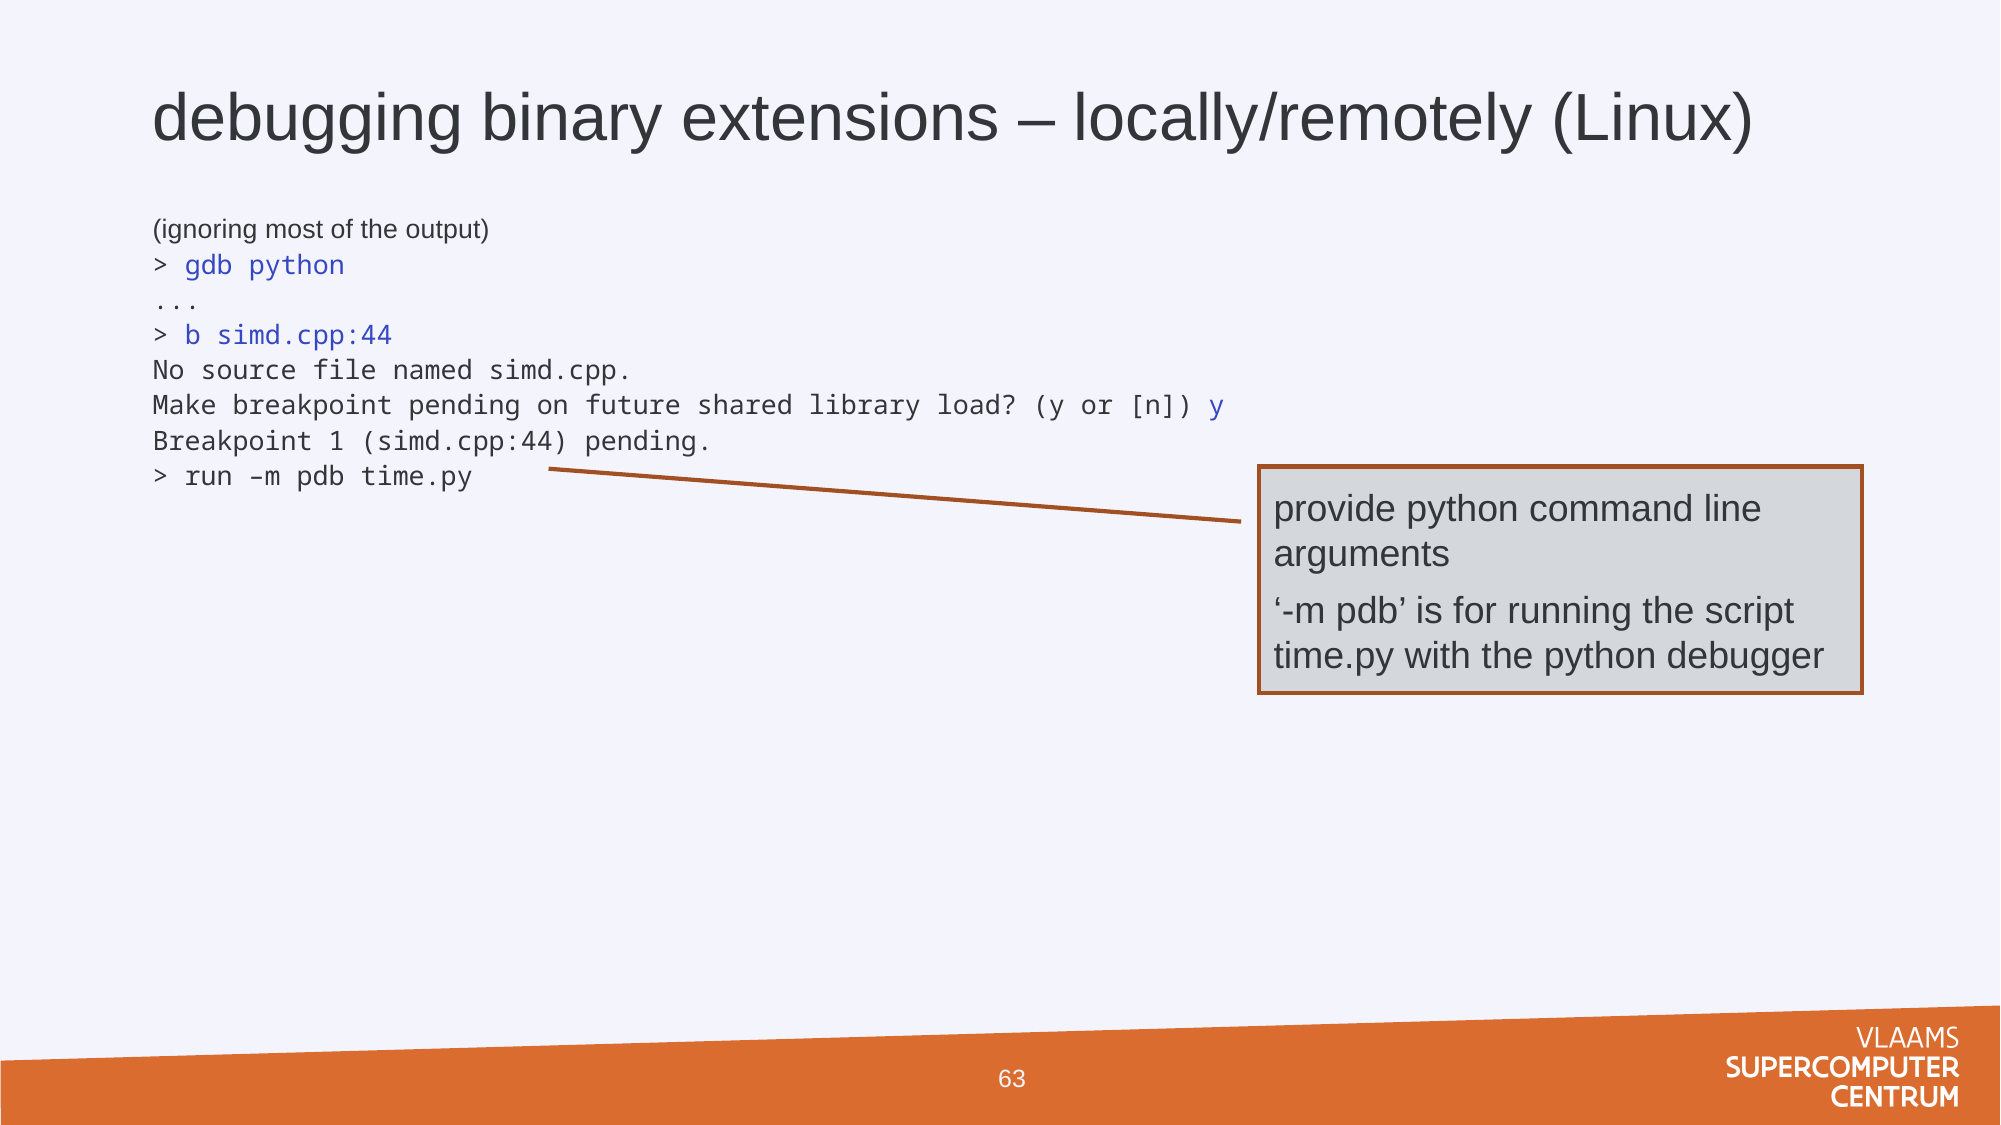

# debugging binary extensions – locally/remotely (Linux)
(ignoring most of the output)
> gdb python
...
> b simd.cpp:44
No source file named simd.cpp.
Make breakpoint pending on future shared library load? (y or [n]) y
Breakpoint 1 (simd.cpp:44) pending.
> run –m pdb time.py
> /scratch/antwerpen/201/vsc20170/workspace/tnt-collatz/time.py(1)<module>()
-> import sys
(Pdb) n
> /scratch/antwerpen/201/vsc20170/workspace/tnt-collatz/time.py(2)<module>()
-> print(sys.version)
(Pdb)
3.8.3 (default, Feb 18 2022, 12:54:57)
[GCC Intel(R) C++ gcc 9.3 mode]
> /scratch/antwerpen/201/vsc20170/workspace/tnt-collatz/time.py(4)<module>()
-> from et_stopwatch import Stopwatch
> b 33
Breakpoint 1 at /scratch/antwerpen/201/vsc20170/workspace/tnt-collatz/time.py:33
>

provide python command line arguments
‘-m pdb’ is for running the script time.py with the python debugger
63